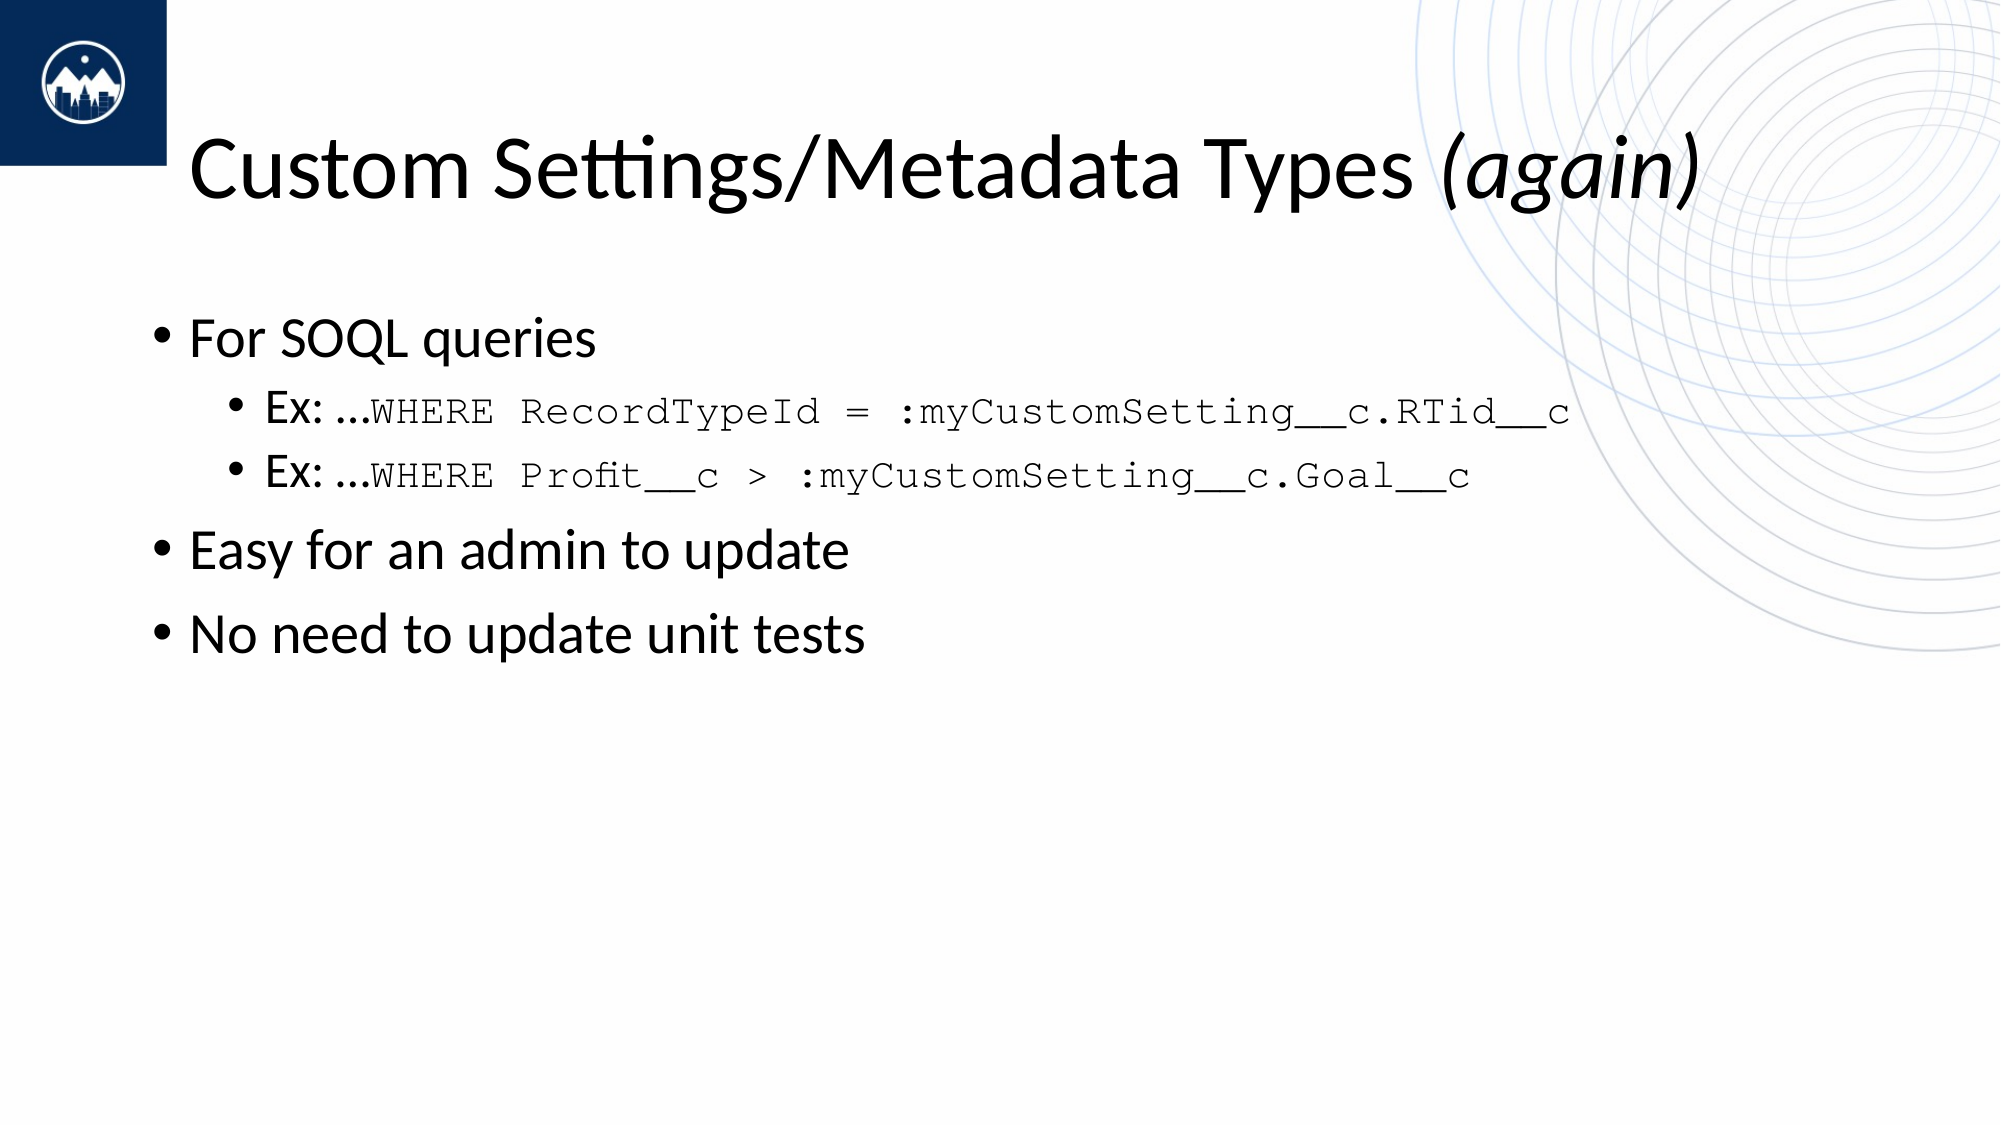

# Custom Settings/Metadata Types (again)
For SOQL queries
Ex: …WHERE RecordTypeId = :myCustomSetting__c.RTid__c
Ex: …WHERE Profit__c > :myCustomSetting__c.Goal__c
Easy for an admin to update
No need to update unit tests